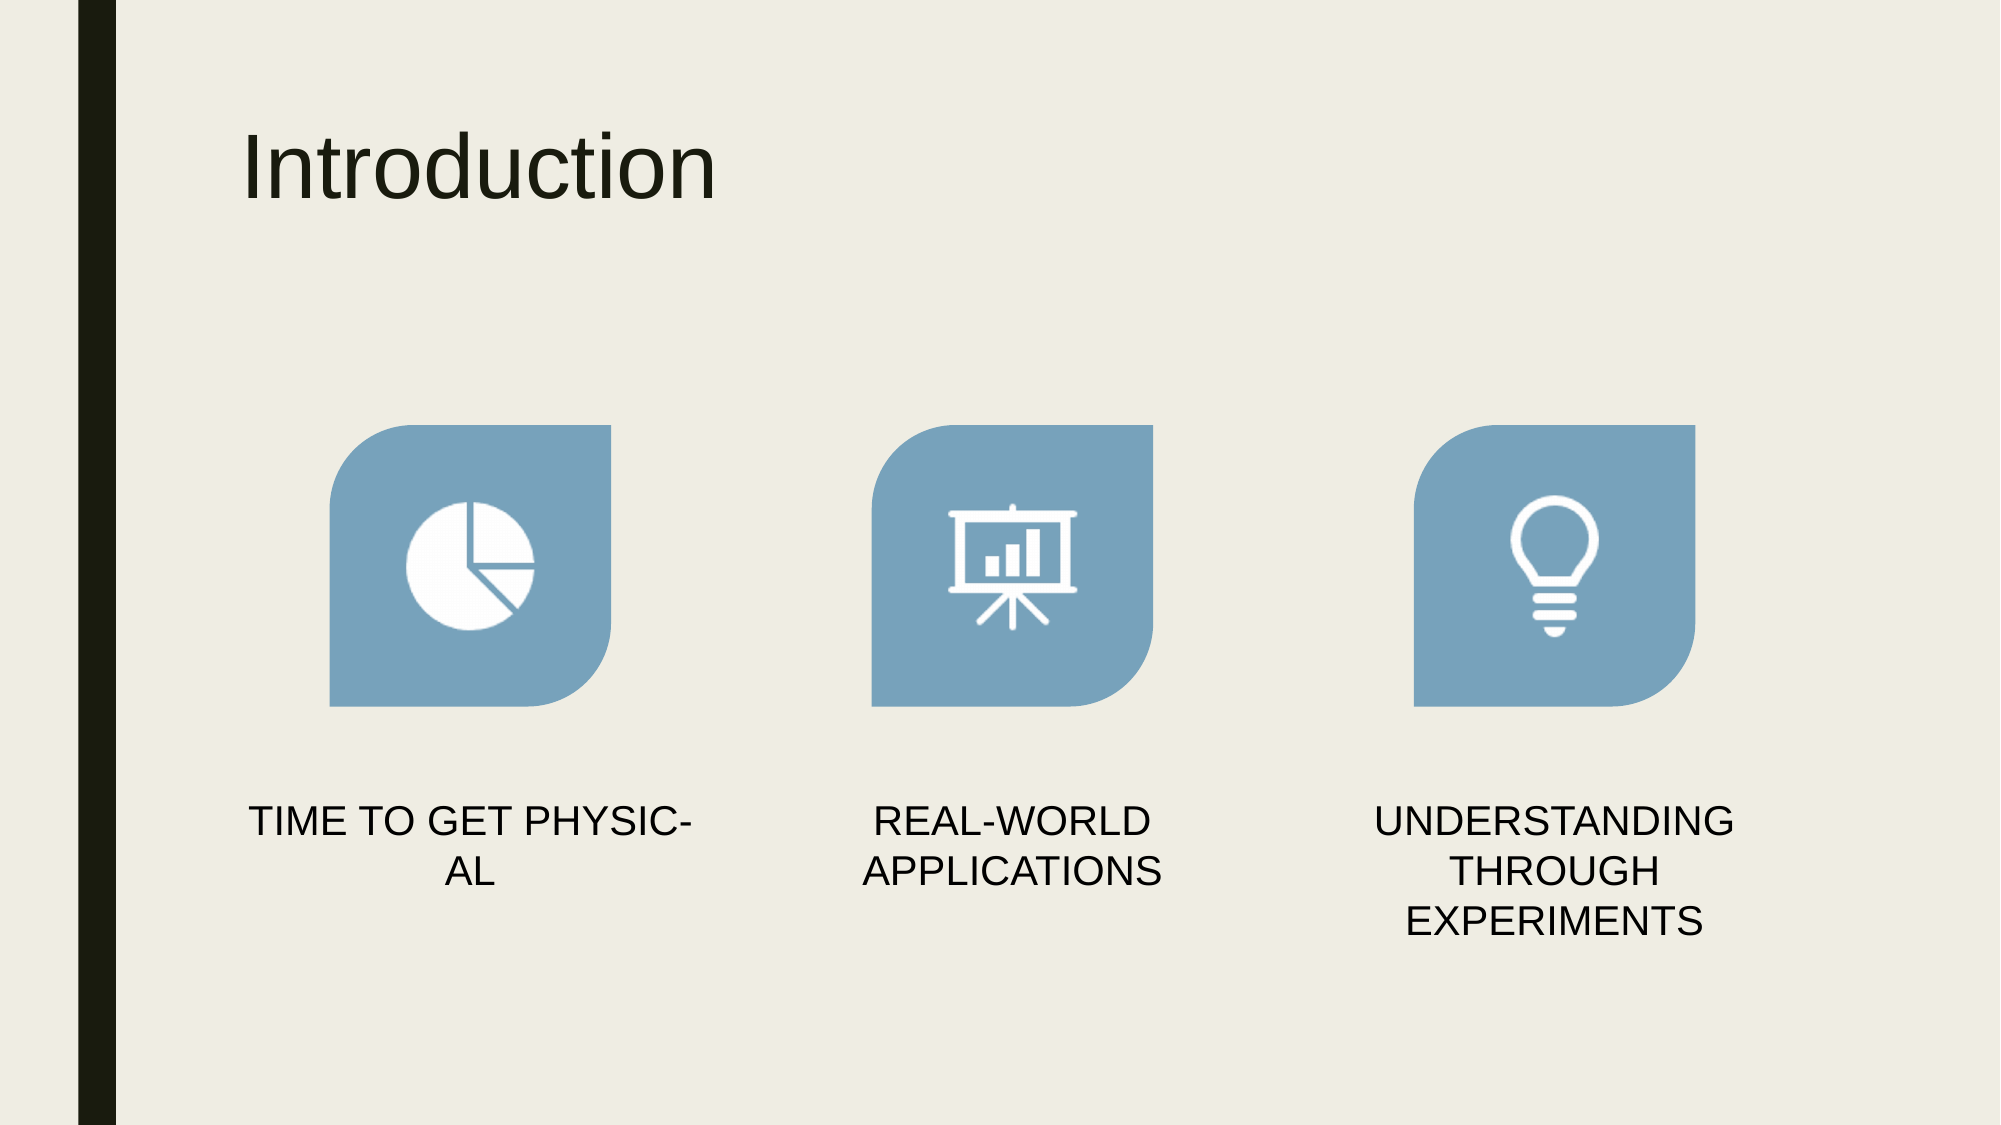

# Introduction
Time to get Physic-al
Real-world applications
Understanding through experiments